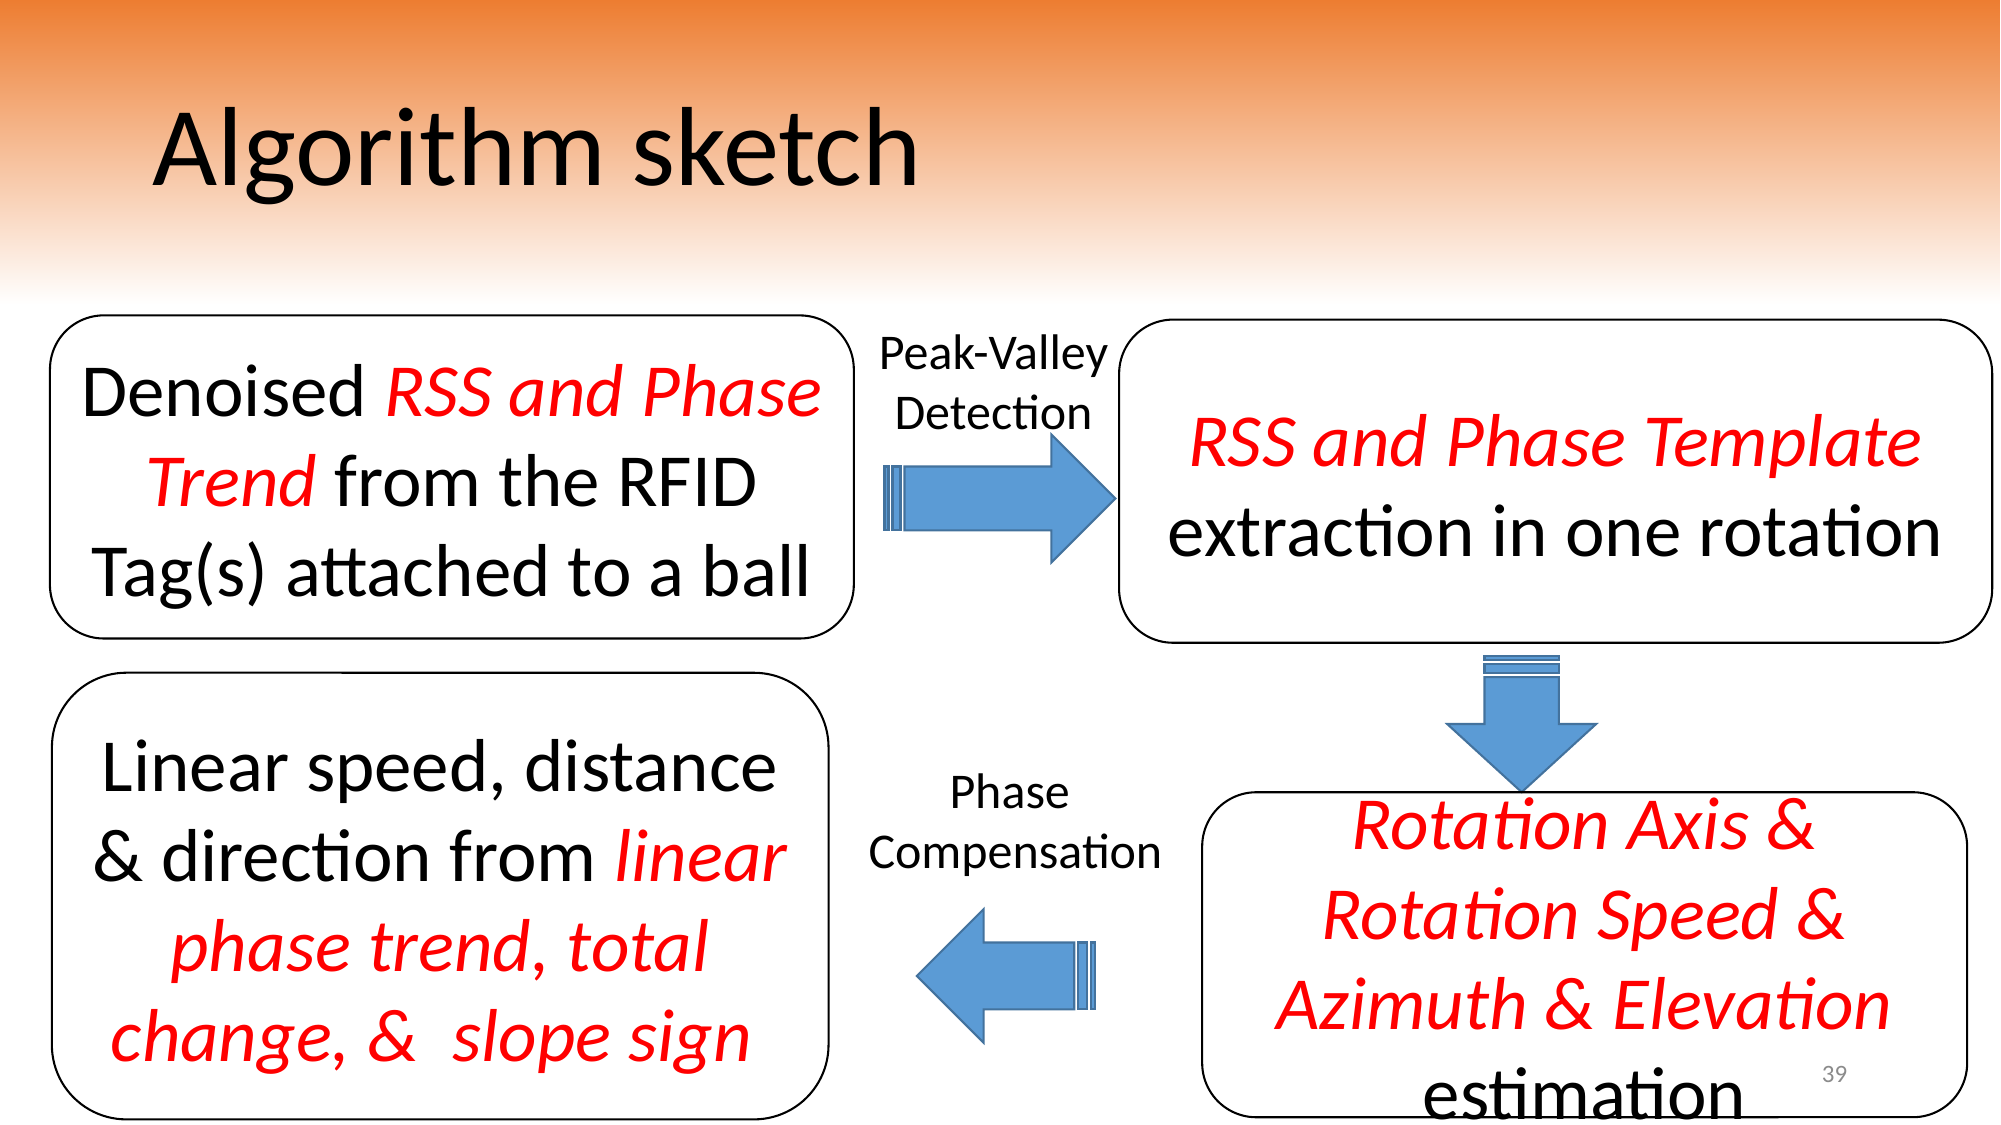

# Algorithm sketch
Peak-Valley
Detection
Denoised RSS and Phase Trend from the RFID Tag(s) attached to a ball
RSS and Phase Template extraction in one rotation

Linear speed, distance & direction from linear phase trend, total change, &  slope sign
Phase
Compensation
Rotation Axis & Rotation Speed & Azimuth & Elevation estimation

39